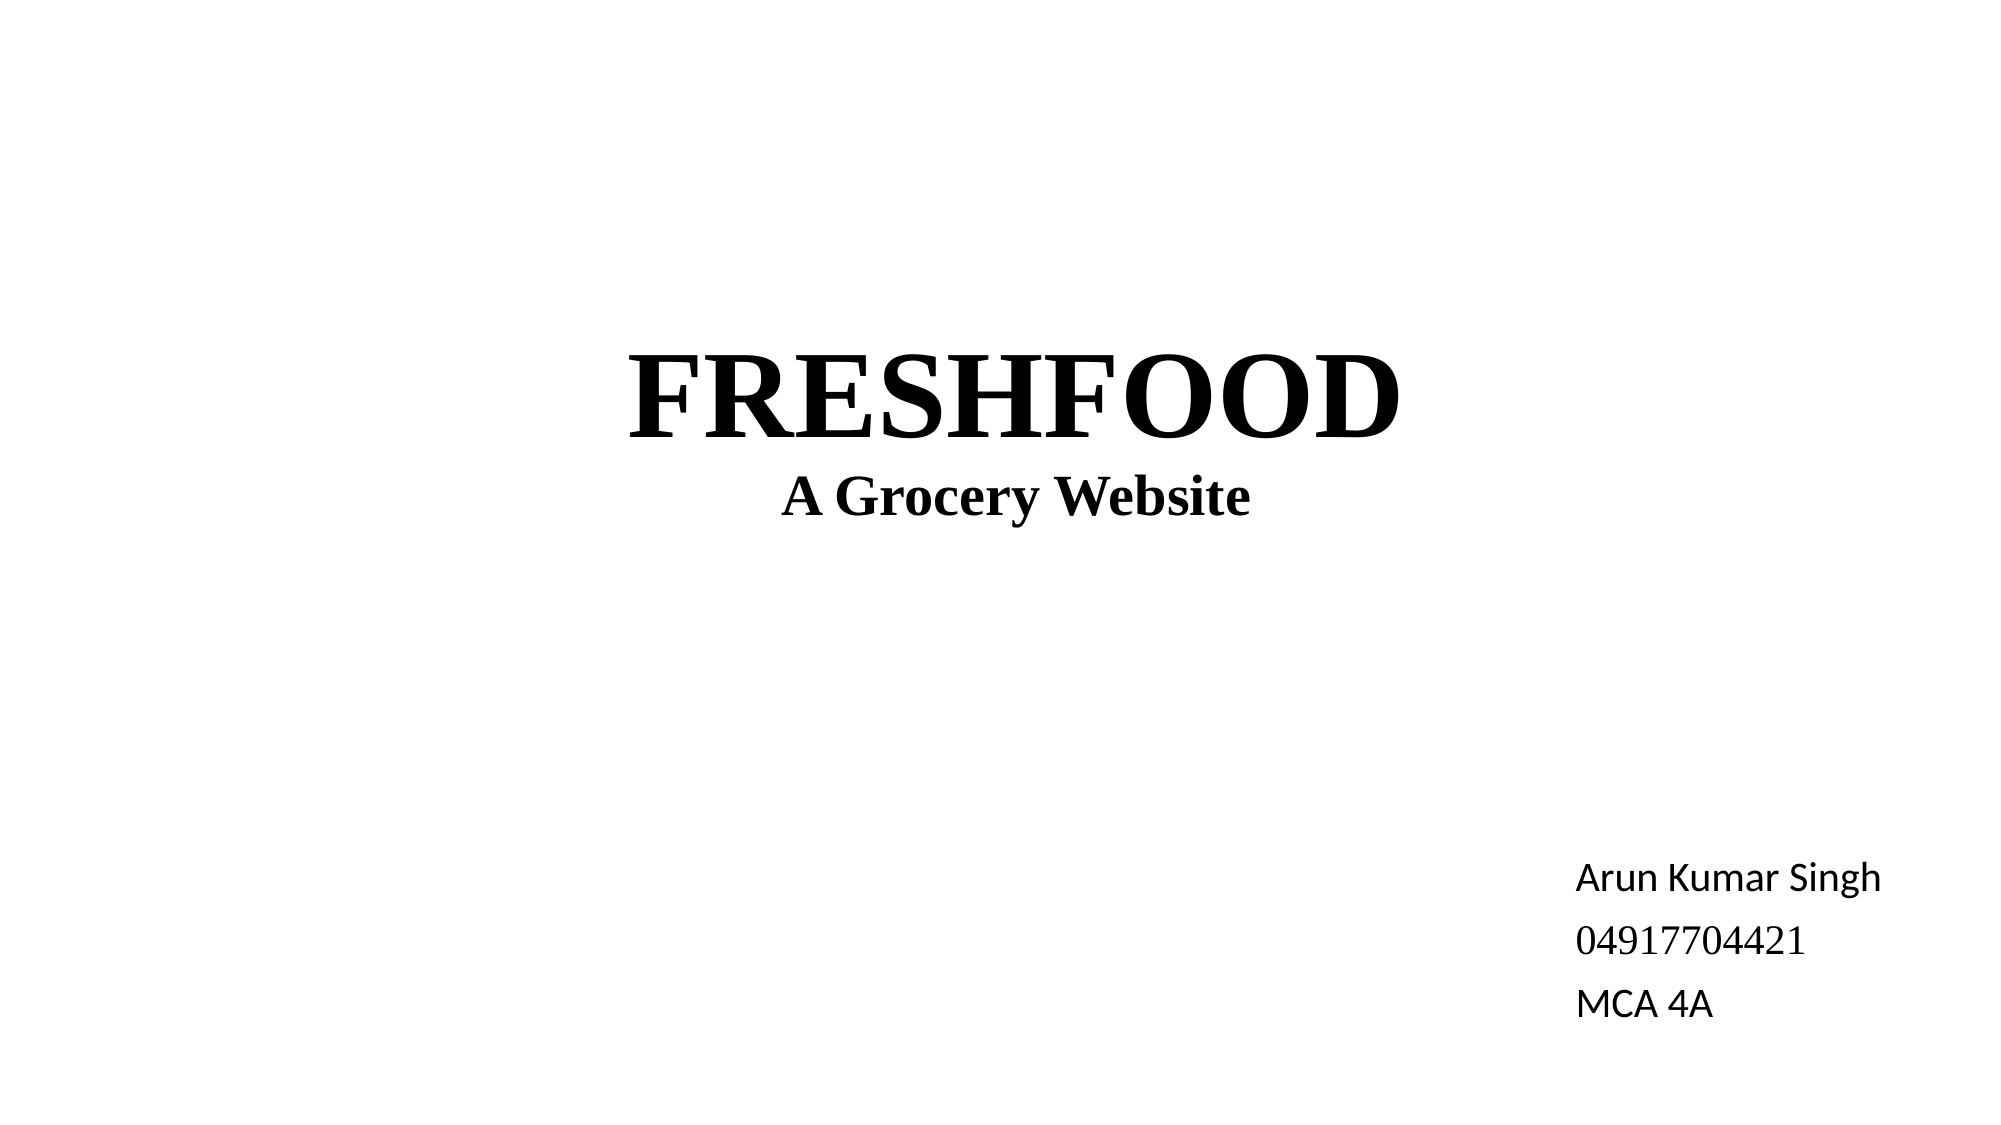

# FRESHFOOD A Grocery Website
Arun Kumar Singh
04917704421
MCA 4A